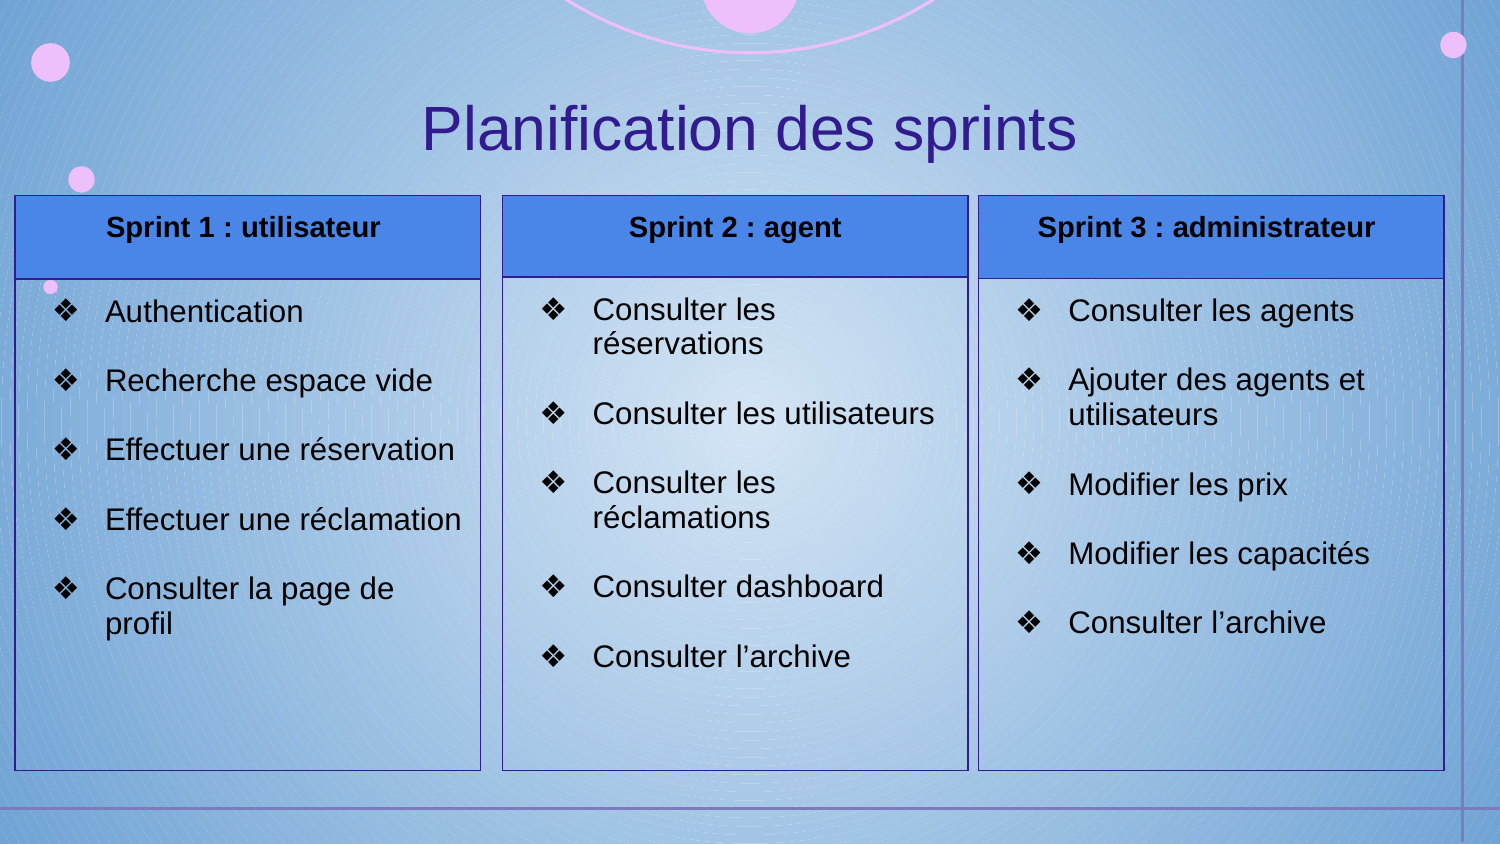

# Planification des sprints
| Sprint 1 : utilisateur |
| --- |
| Authentication Recherche espace vide Effectuer une réservation Effectuer une réclamation Consulter la page de profil |
| Sprint 2 : agent |
| --- |
| Consulter les réservations Consulter les utilisateurs Consulter les réclamations Consulter dashboard Consulter l’archive |
| Sprint 3 : administrateur |
| --- |
| Consulter les agents Ajouter des agents et utilisateurs Modifier les prix Modifier les capacités Consulter l’archive |